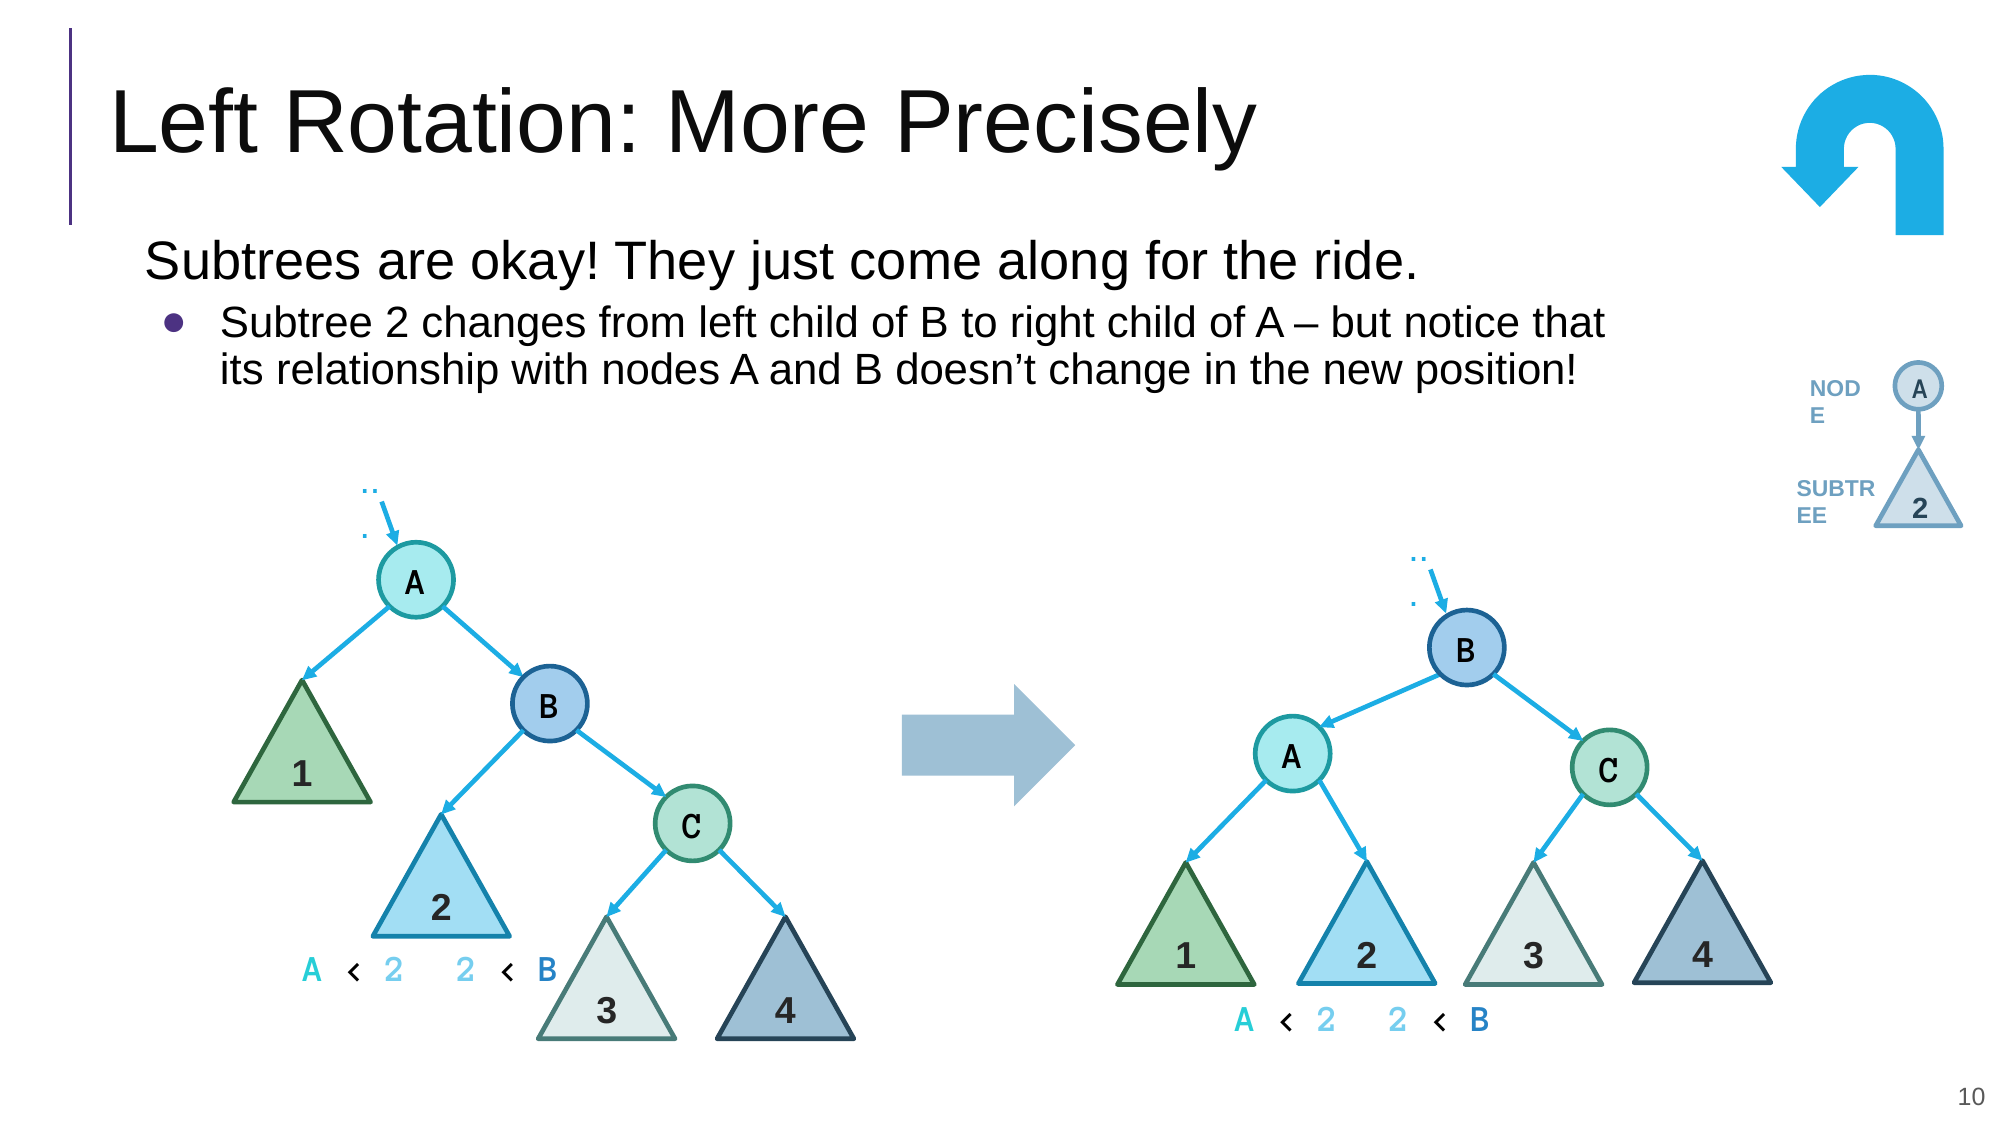

# Left Rotation: More Precisely

Subtrees are okay! They just come along for the ride.
Subtree 2 changes from left child of B to right child of A – but notice that its relationship with nodes A and B doesn’t change in the new position!
A

NODE
...
2
SUBTREE
...

A

B

B
1

A

C

C
2
4
2
1
3
3
4
A < 2
2 < B
A < 2
2 < B